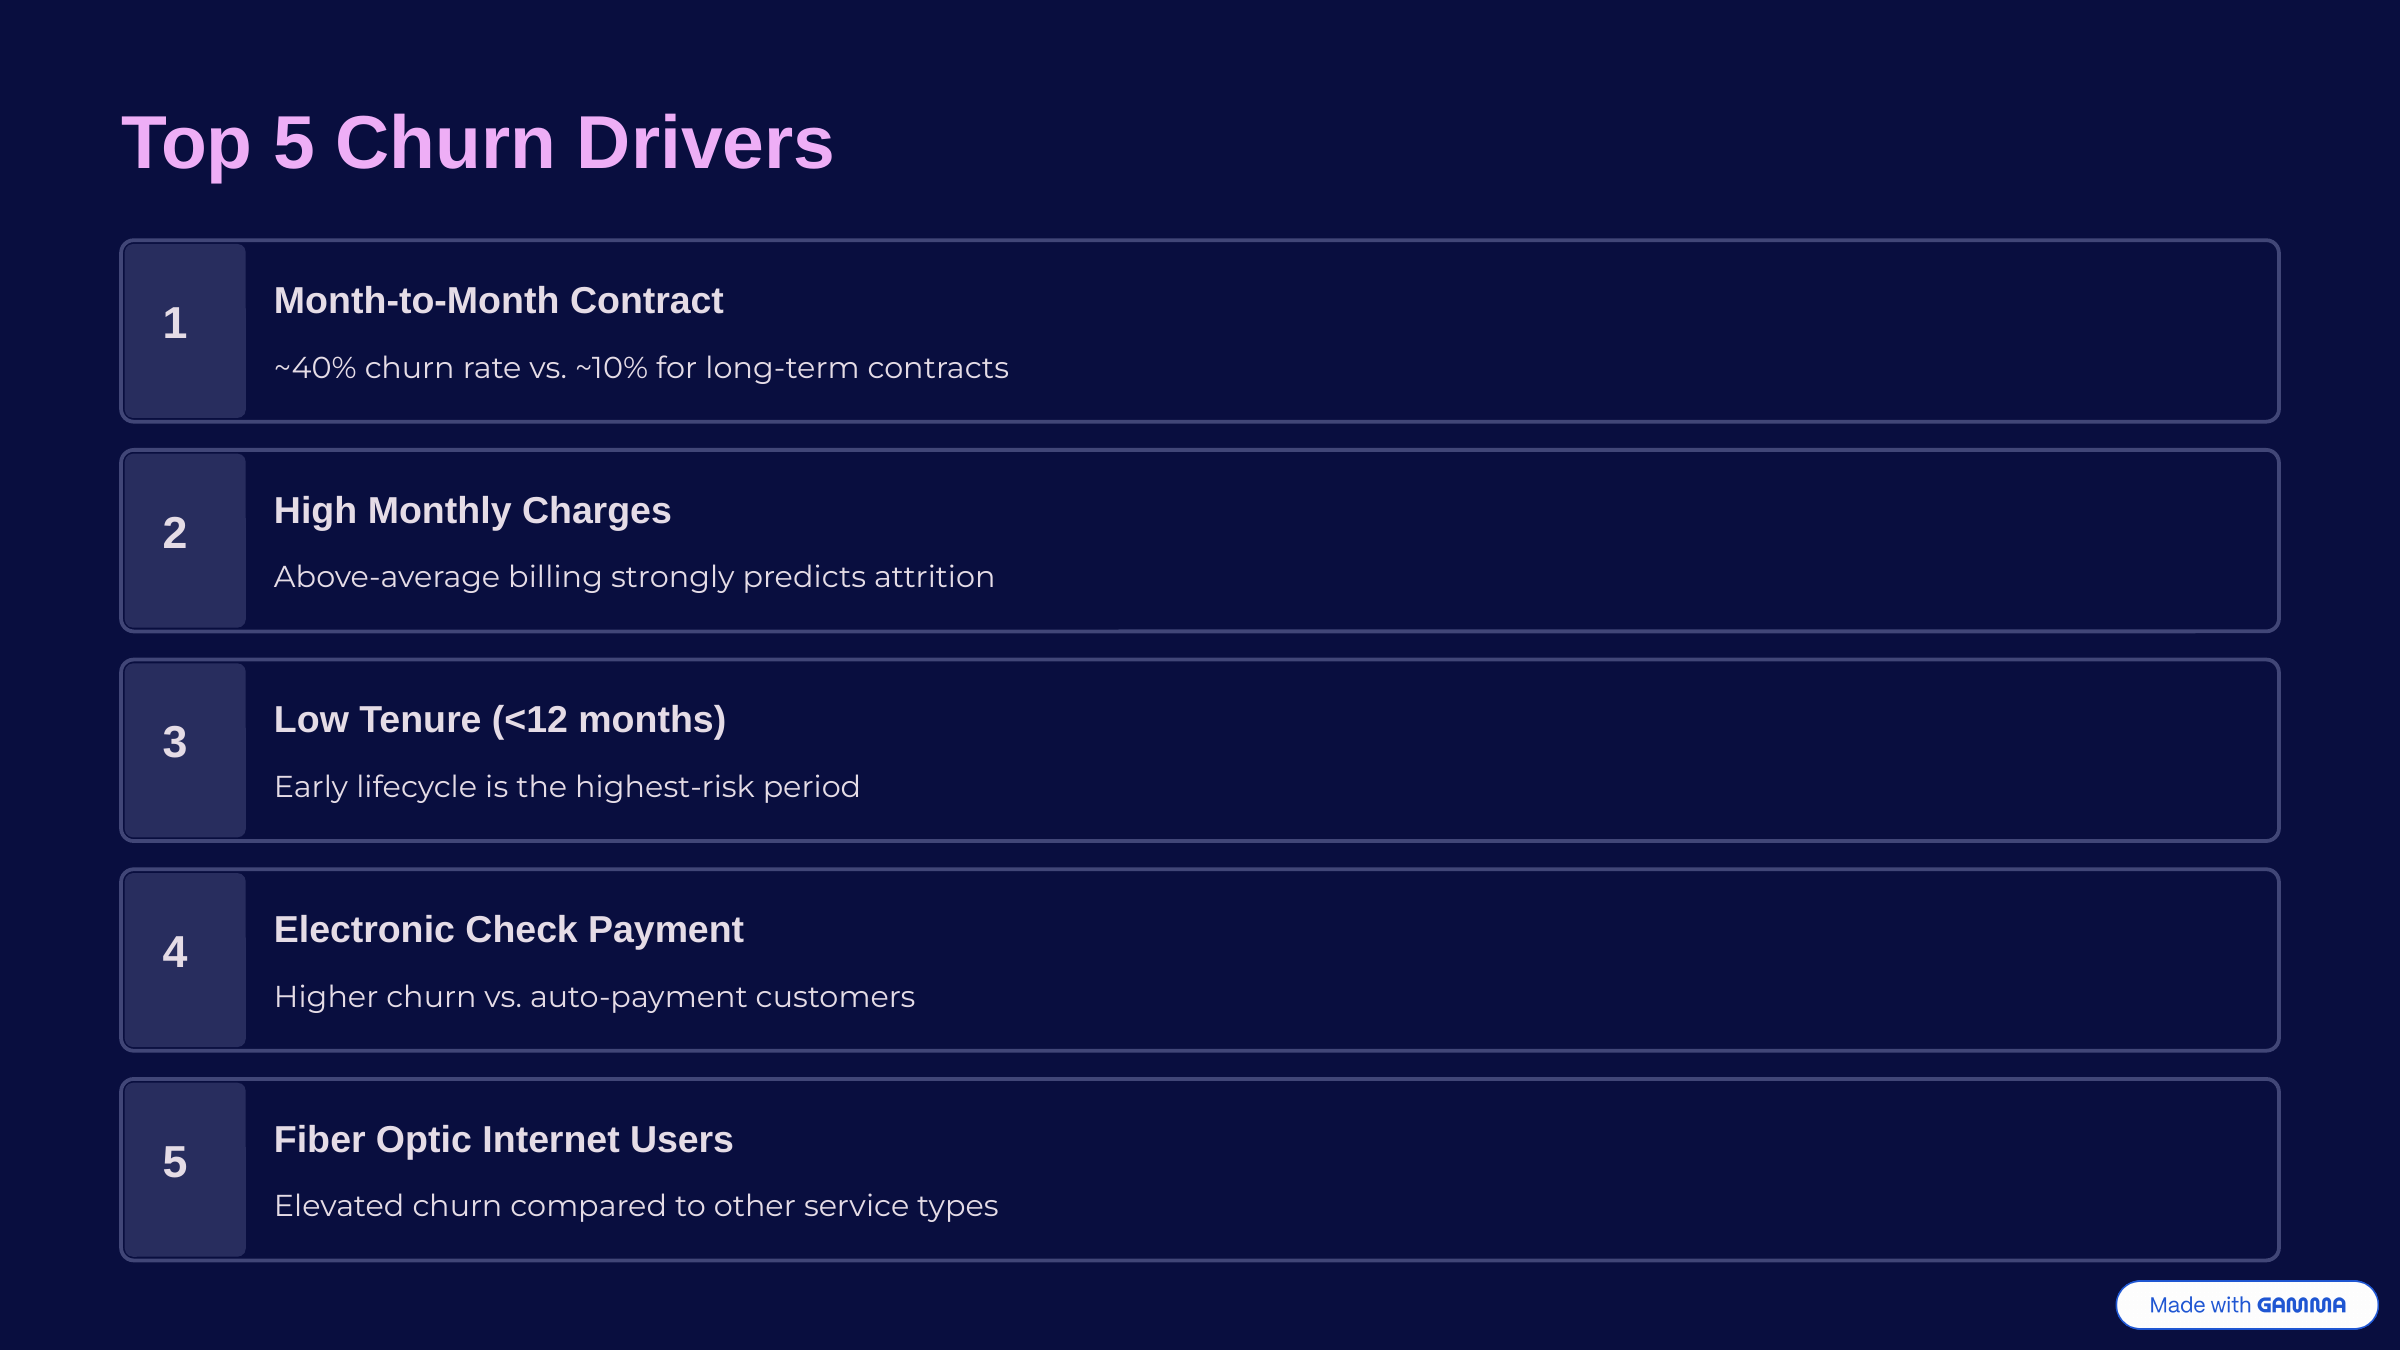

Top 5 Churn Drivers

Month-to-Month Contract
1
~40% churn rate vs. ~10% for long-term contracts

High Monthly Charges
2
Above-average billing strongly predicts attrition

Low Tenure (<12 months)
3
Early lifecycle is the highest-risk period

Electronic Check Payment
4
Higher churn vs. auto-payment customers

Fiber Optic Internet Users
5
Elevated churn compared to other service types